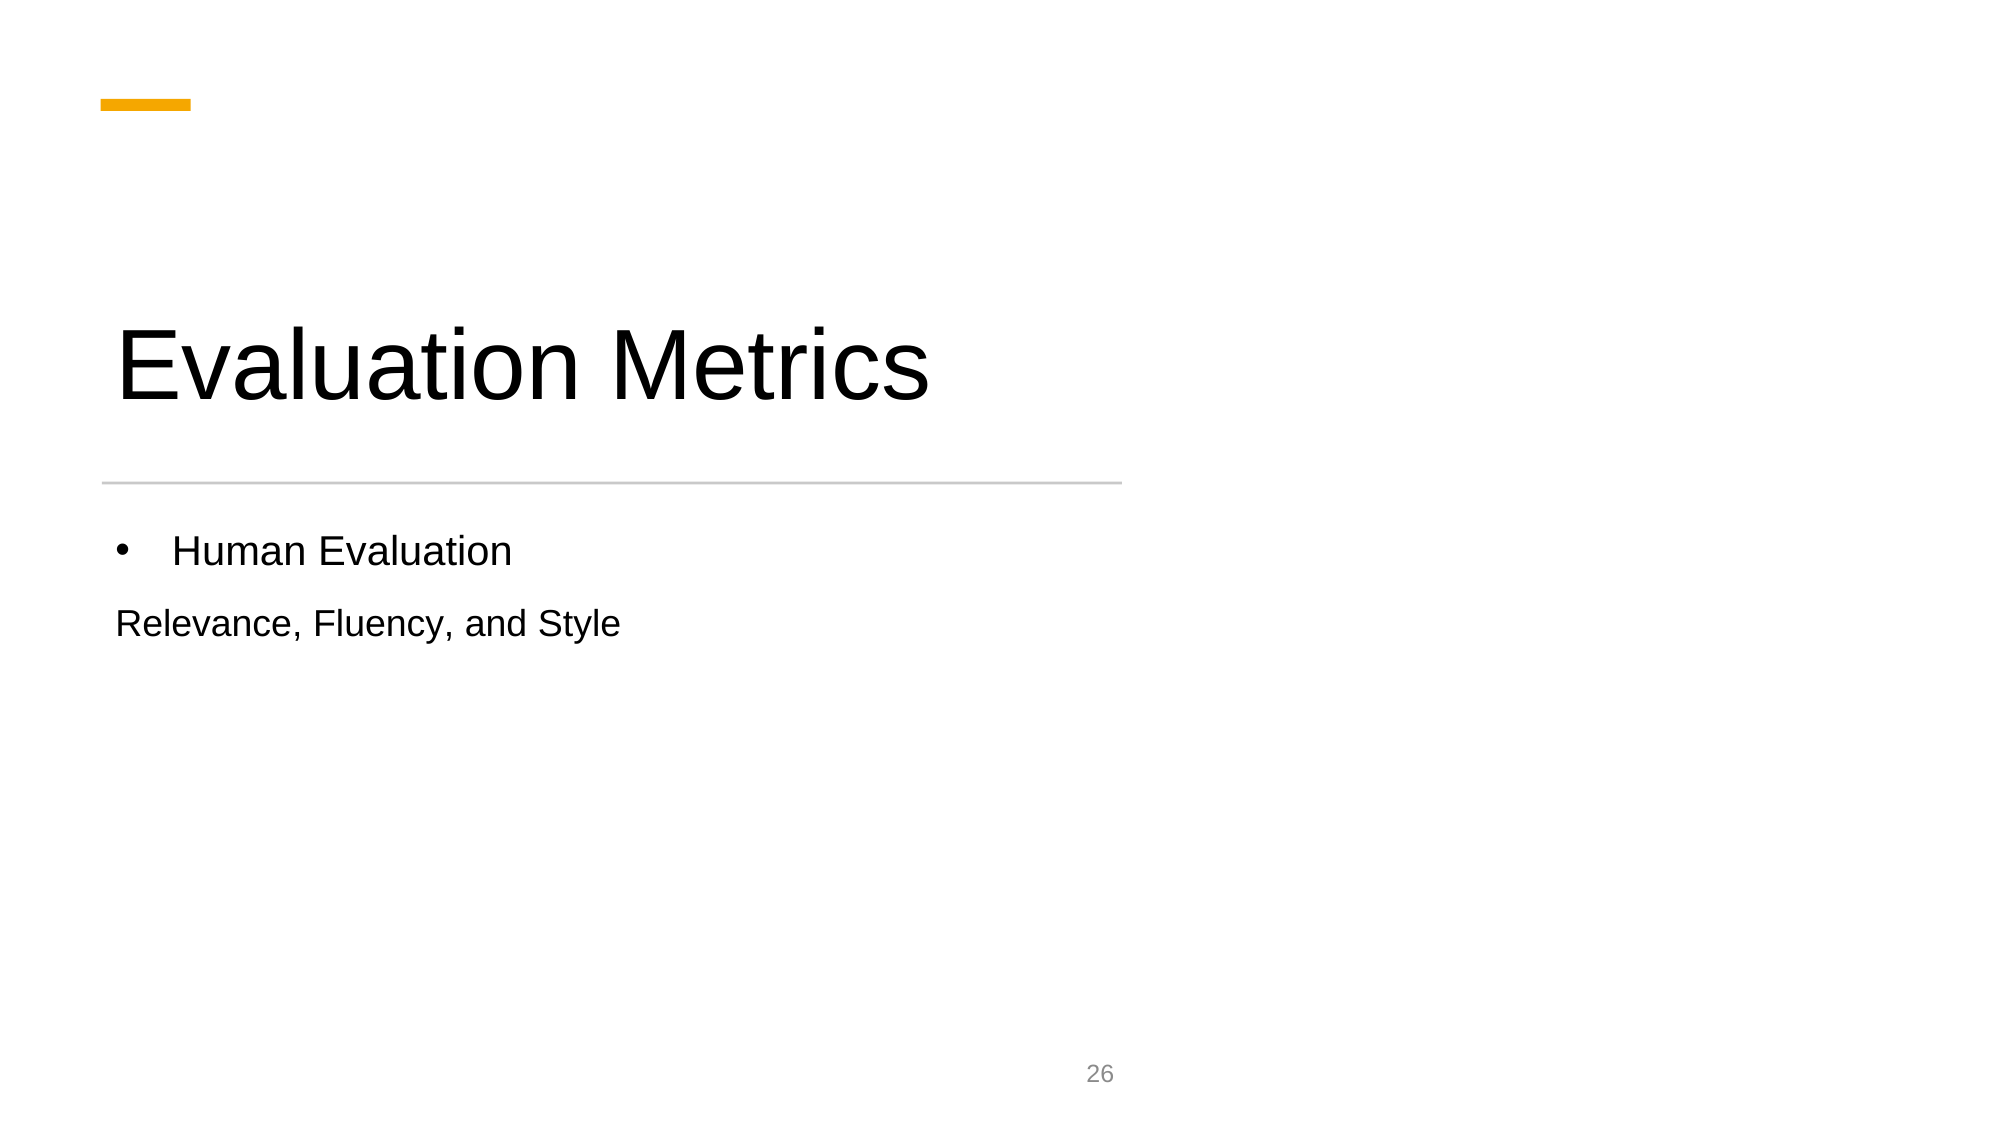

# Evaluation Metrics

Human Evaluation
Relevance, Fluency, and Style
26